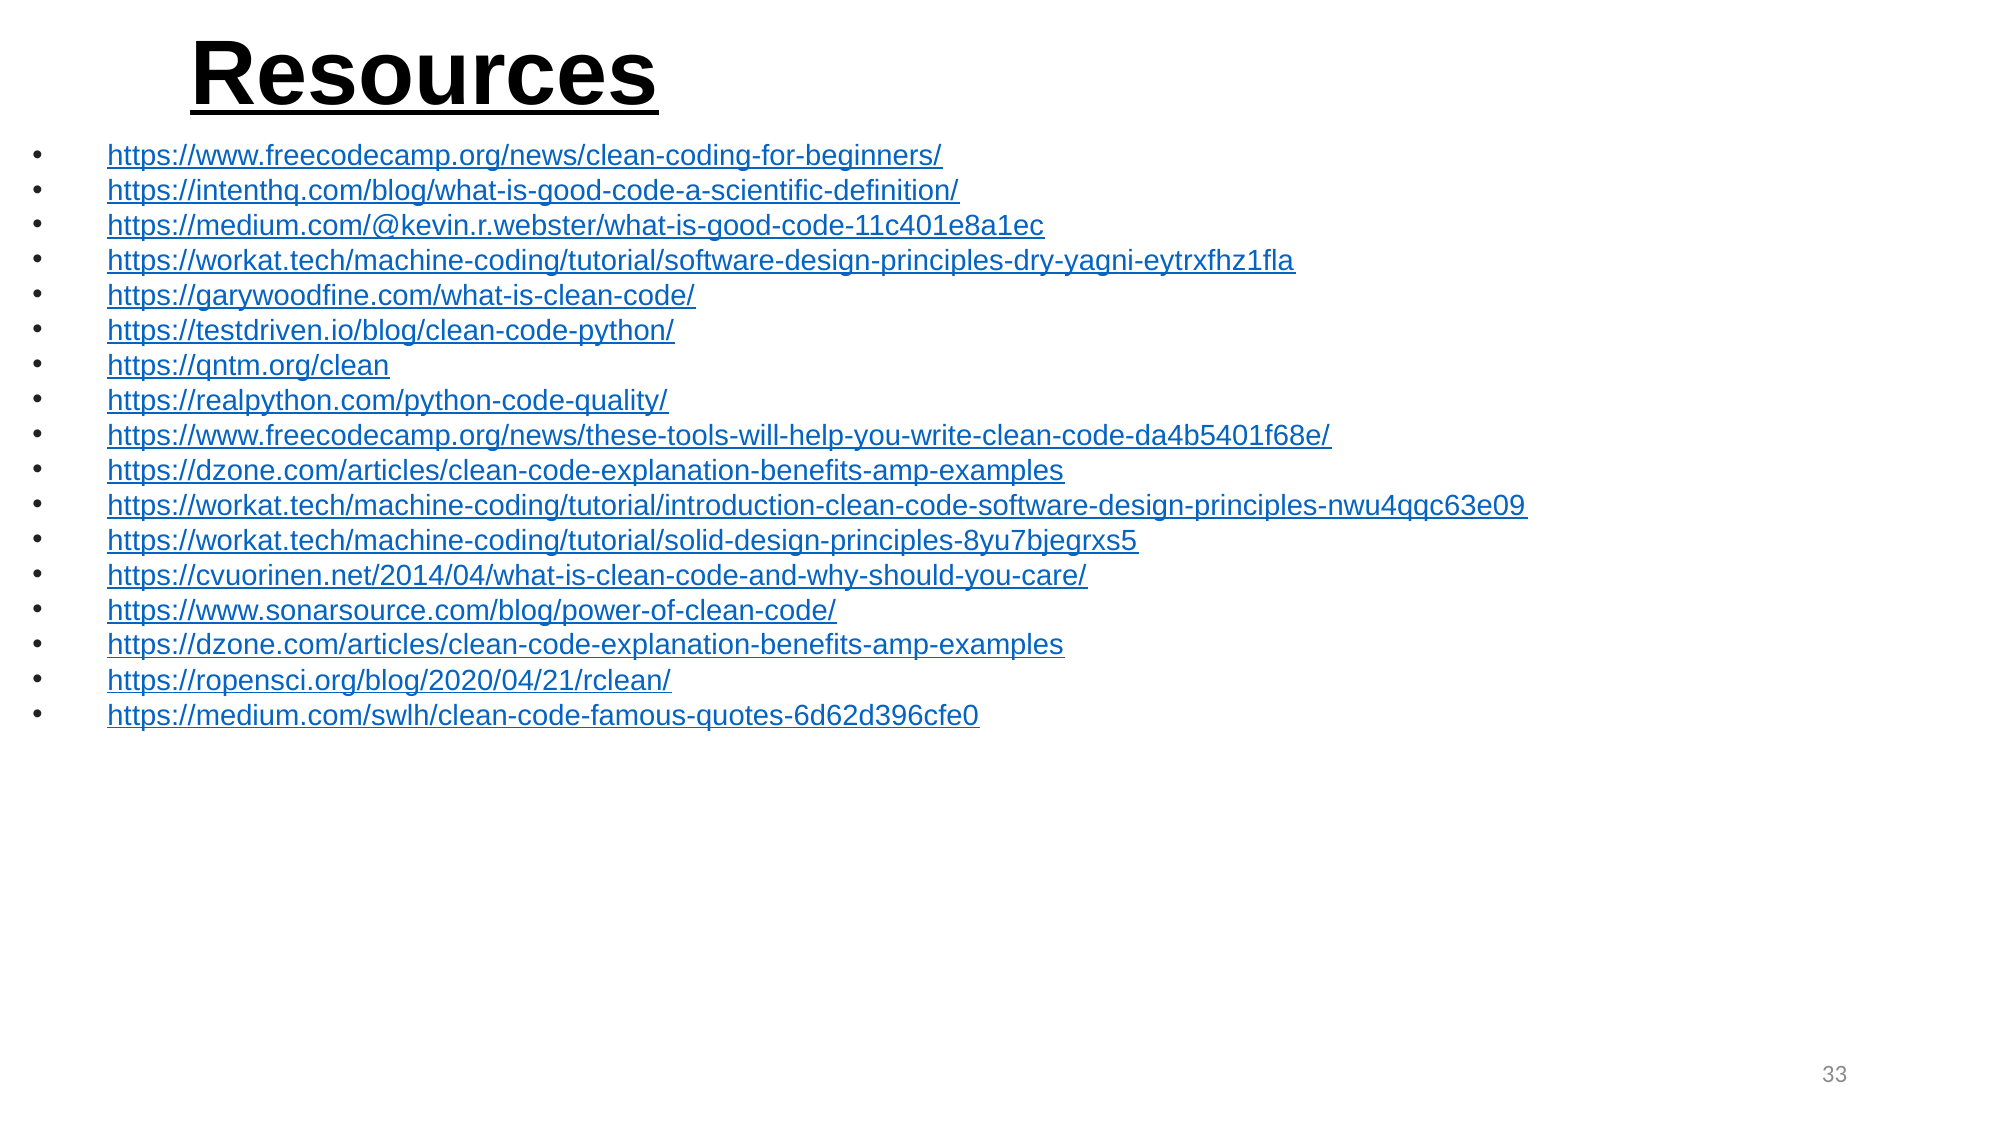

Resources
https://www.freecodecamp.org/news/clean-coding-for-beginners/
https://intenthq.com/blog/what-is-good-code-a-scientific-definition/
https://medium.com/@kevin.r.webster/what-is-good-code-11c401e8a1ec
https://workat.tech/machine-coding/tutorial/software-design-principles-dry-yagni-eytrxfhz1fla
https://garywoodfine.com/what-is-clean-code/
https://testdriven.io/blog/clean-code-python/
https://qntm.org/clean
https://realpython.com/python-code-quality/
https://www.freecodecamp.org/news/these-tools-will-help-you-write-clean-code-da4b5401f68e/
https://dzone.com/articles/clean-code-explanation-benefits-amp-examples
https://workat.tech/machine-coding/tutorial/introduction-clean-code-software-design-principles-nwu4qqc63e09
https://workat.tech/machine-coding/tutorial/solid-design-principles-8yu7bjegrxs5
https://cvuorinen.net/2014/04/what-is-clean-code-and-why-should-you-care/
https://www.sonarsource.com/blog/power-of-clean-code/
https://dzone.com/articles/clean-code-explanation-benefits-amp-examples
https://ropensci.org/blog/2020/04/21/rclean/
https://medium.com/swlh/clean-code-famous-quotes-6d62d396cfe0

33